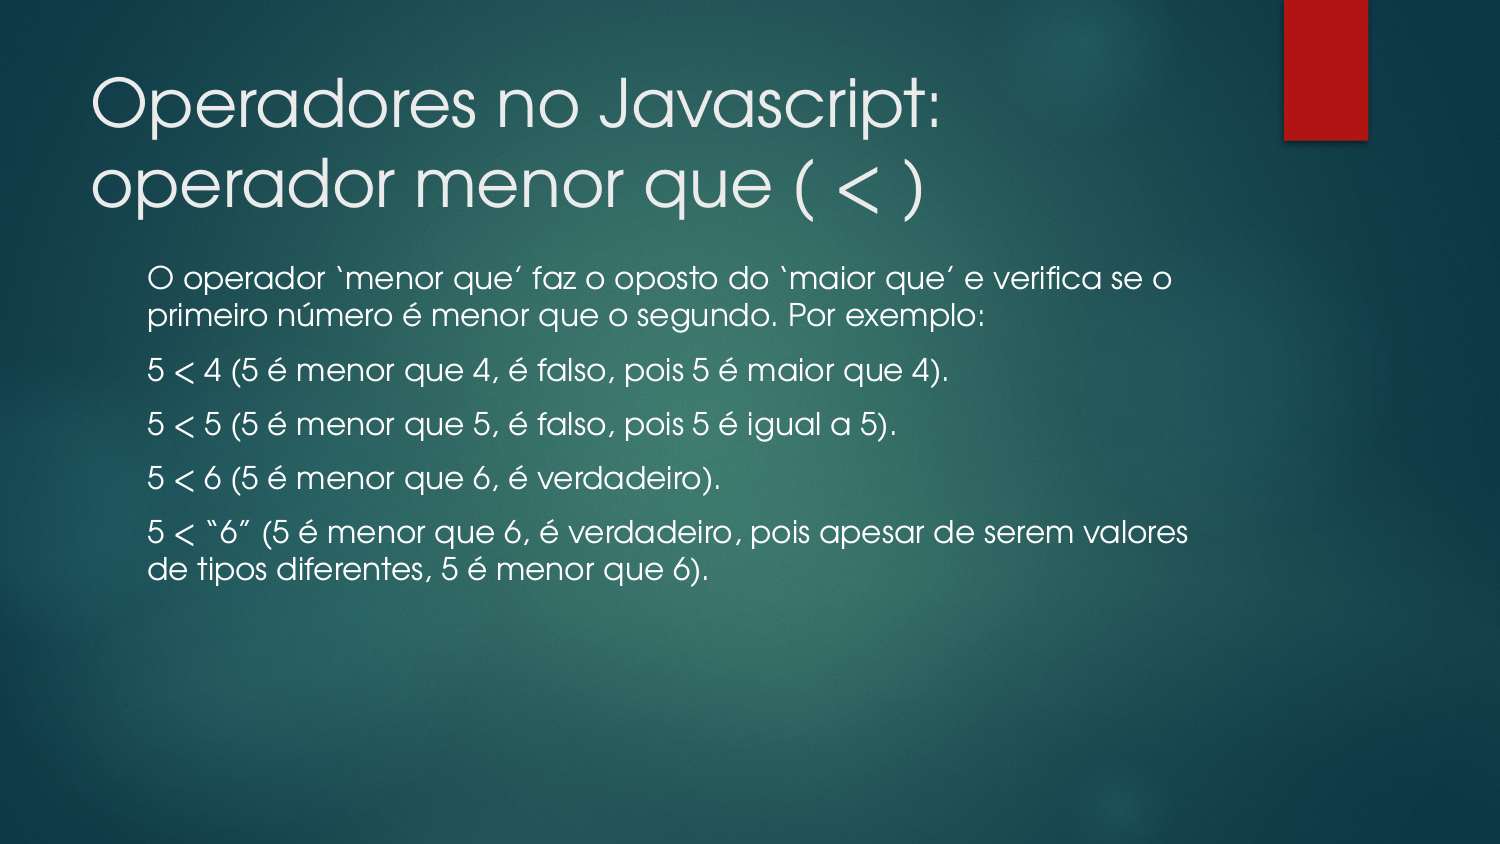

# Operadores no Javascript: operador menor que ( < )
O operador ‘menor que’ faz o oposto do ‘maior que’ e verifica se o primeiro número é menor que o segundo. Por exemplo:
5 < 4 (5 é menor que 4, é falso, pois 5 é maior que 4).
5 < 5 (5 é menor que 5, é falso, pois 5 é igual a 5).
5 < 6 (5 é menor que 6, é verdadeiro).
5 < “6” (5 é menor que 6, é verdadeiro, pois apesar de serem valores de tipos diferentes, 5 é menor que 6).